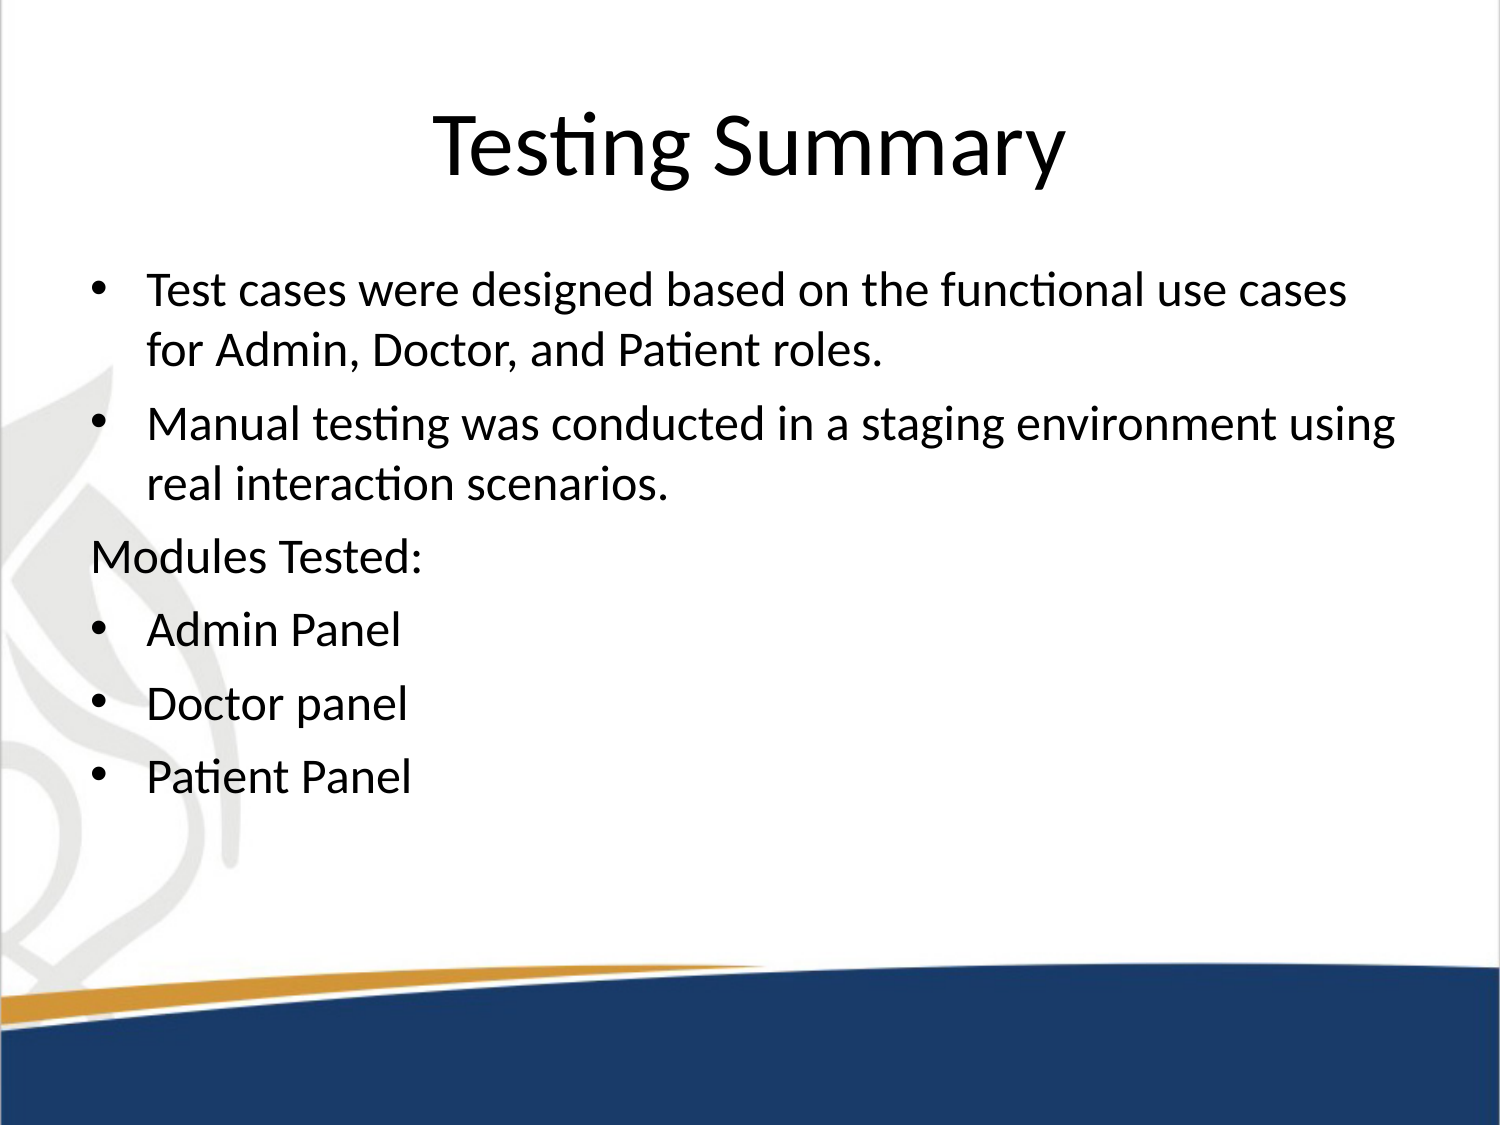

# Testing Summary

Test cases were designed based on the functional use cases for Admin, Doctor, and Patient roles.
Manual testing was conducted in a staging environment using real interaction scenarios.
Modules Tested:
Admin Panel
Doctor panel
Patient Panel